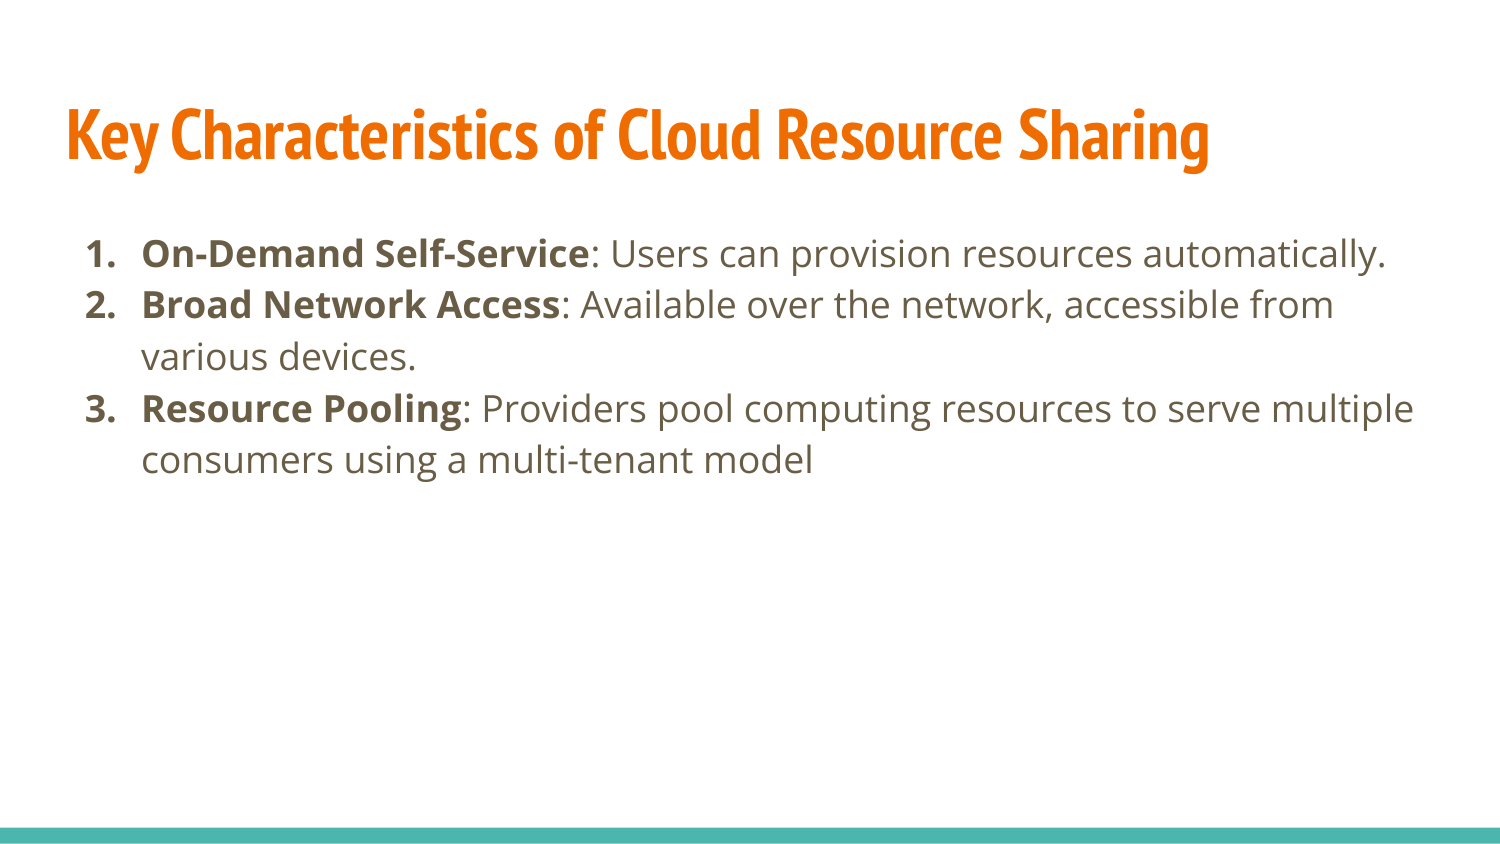

# Key Characteristics of Cloud Resource Sharing
On-Demand Self-Service: Users can provision resources automatically.
Broad Network Access: Available over the network, accessible from various devices.
Resource Pooling: Providers pool computing resources to serve multiple consumers using a multi-tenant model